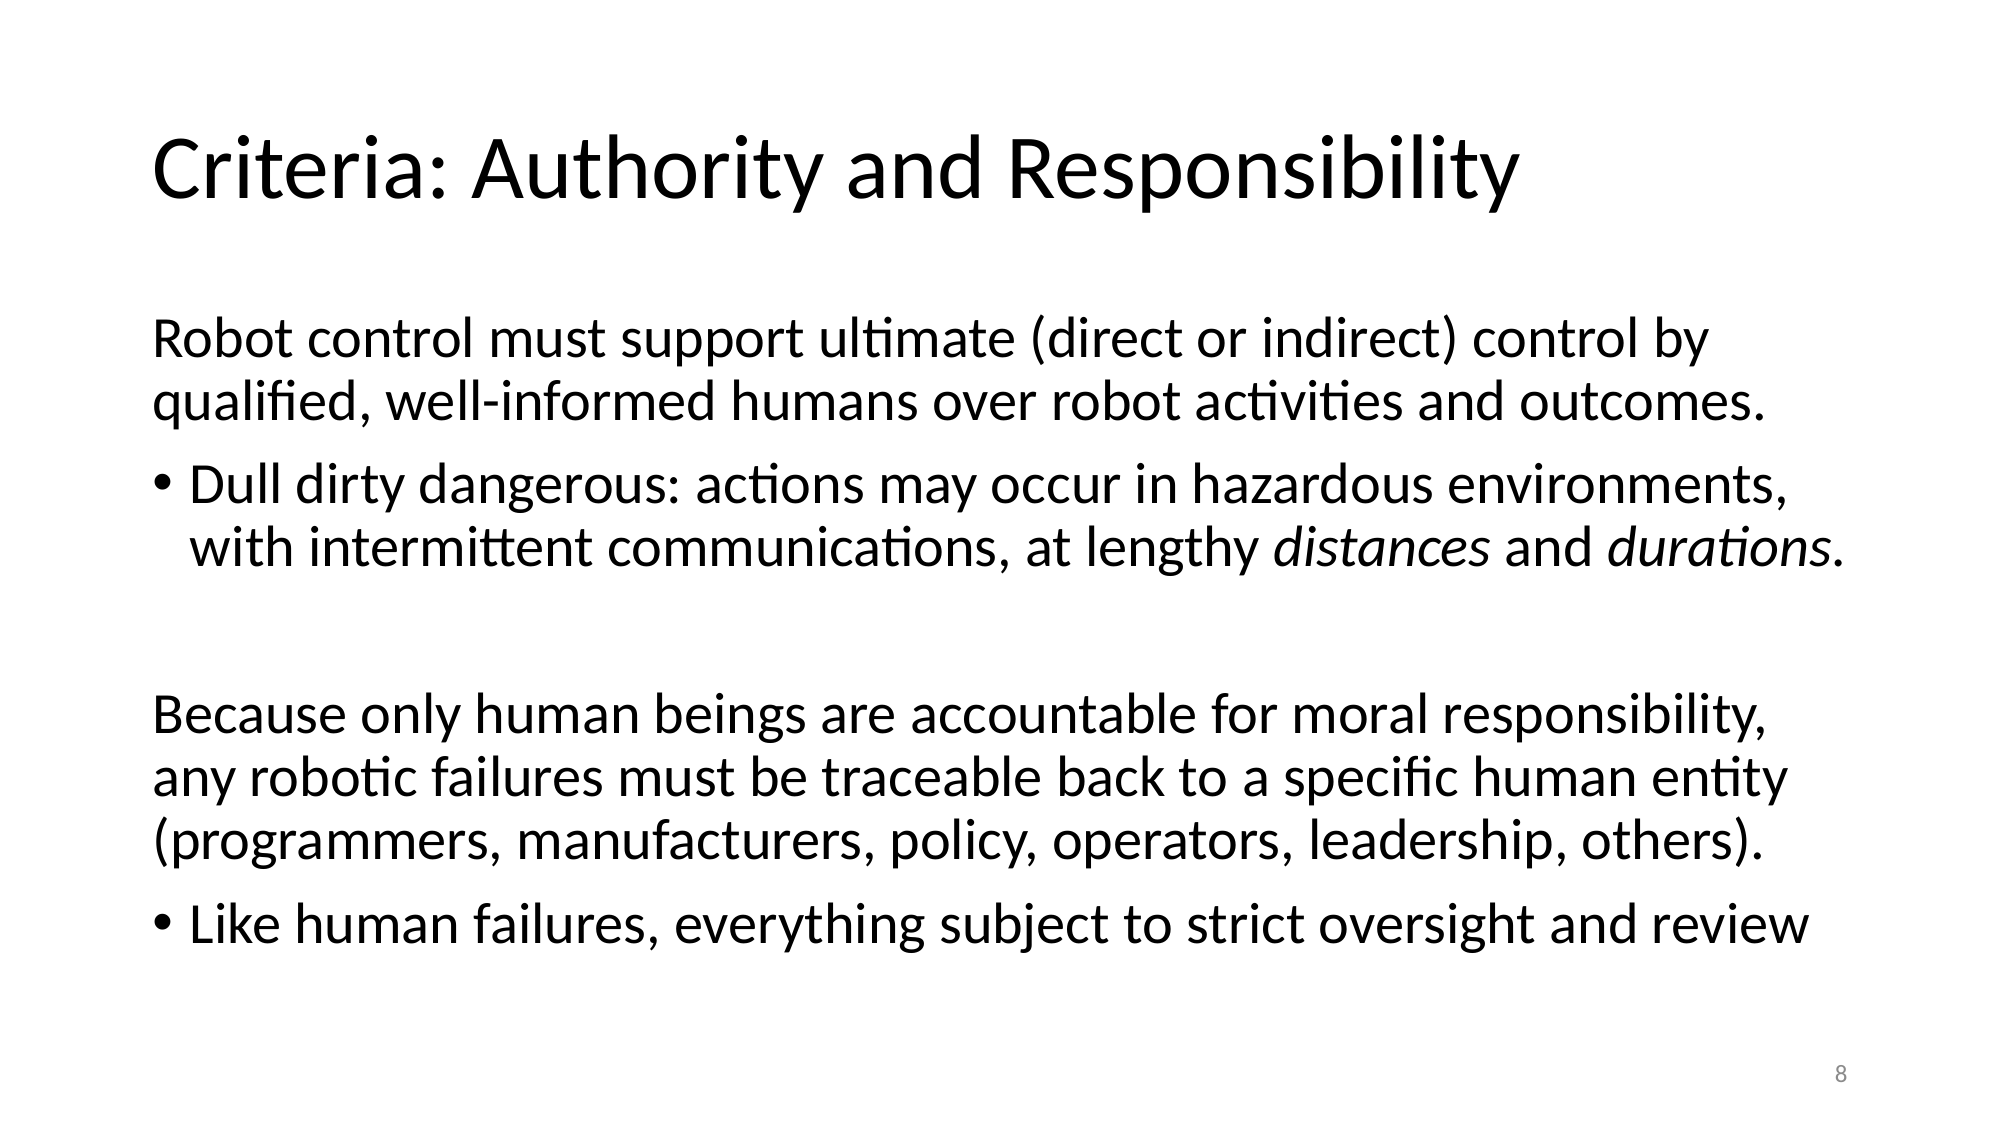

# Criteria: Authority and Responsibility
Robot control must support ultimate (direct or indirect) control by qualified, well-informed humans over robot activities and outcomes.
Dull dirty dangerous: actions may occur in hazardous environments, with intermittent communications, at lengthy distances and durations.

Because only human beings are accountable for moral responsibility, any robotic failures must be traceable back to a specific human entity (programmers, manufacturers, policy, operators, leadership, others).
Like human failures, everything subject to strict oversight and review
8